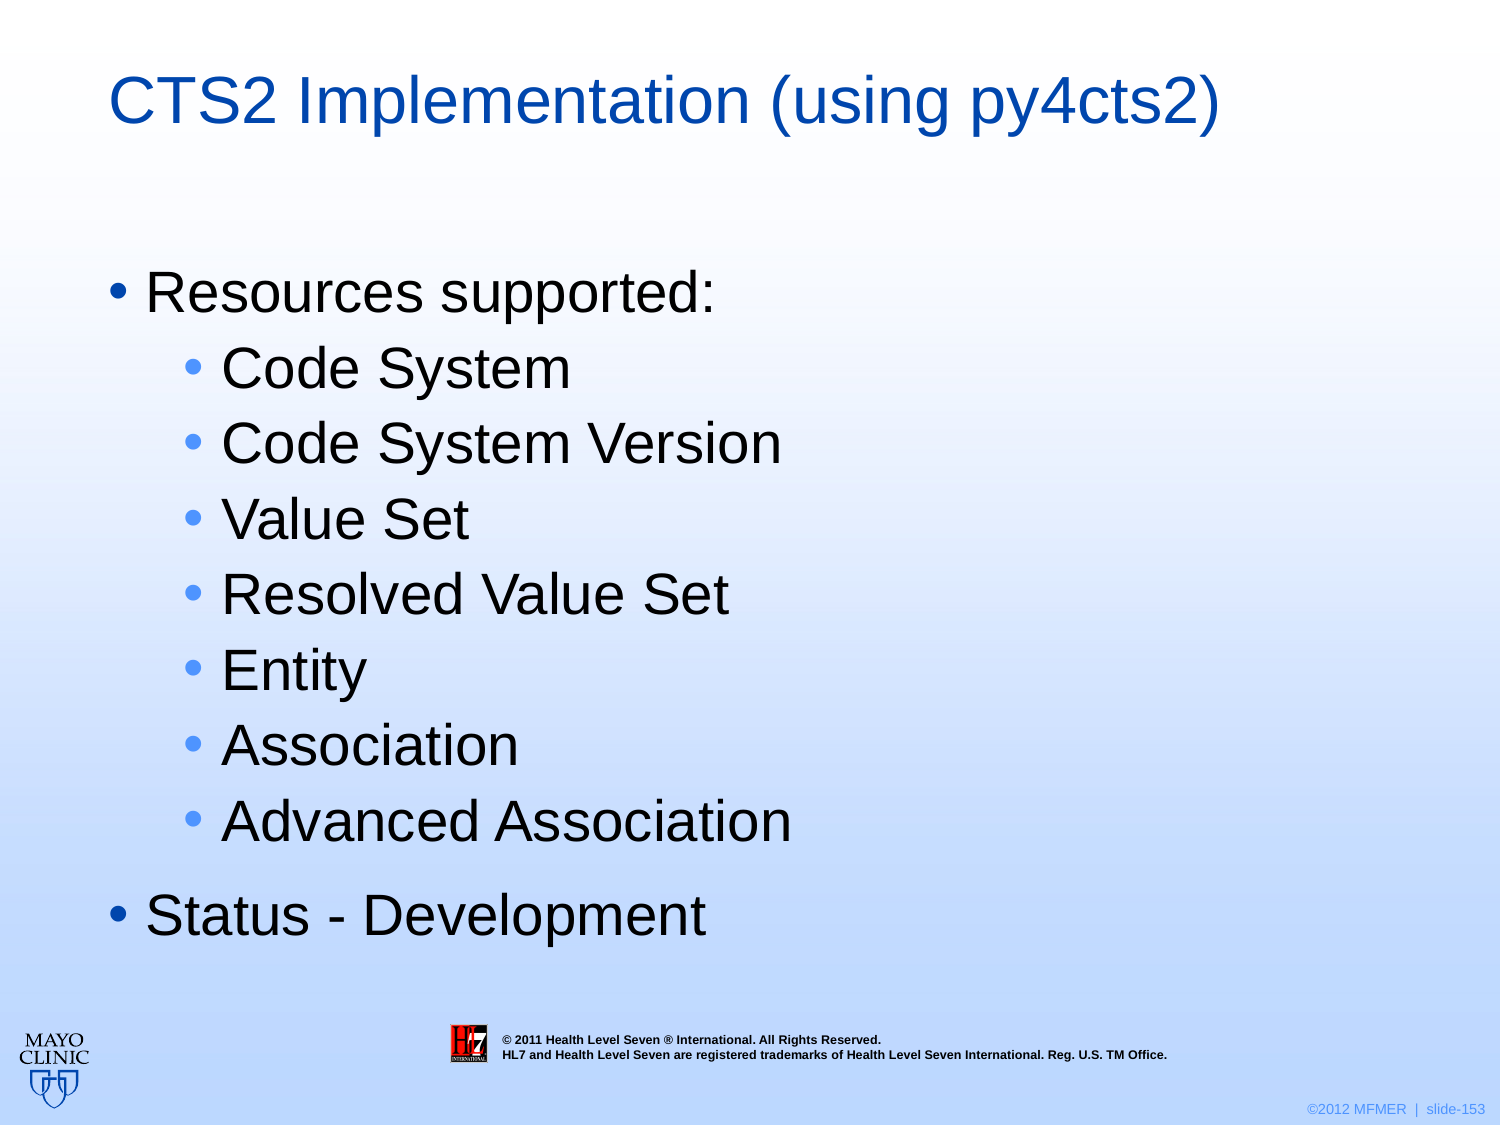

# CTS2 Implementation (using py4cts2)
Resources supported:
Code System
Code System Version
Value Set
Resolved Value Set
Entity
Association
Advanced Association
Status - Development